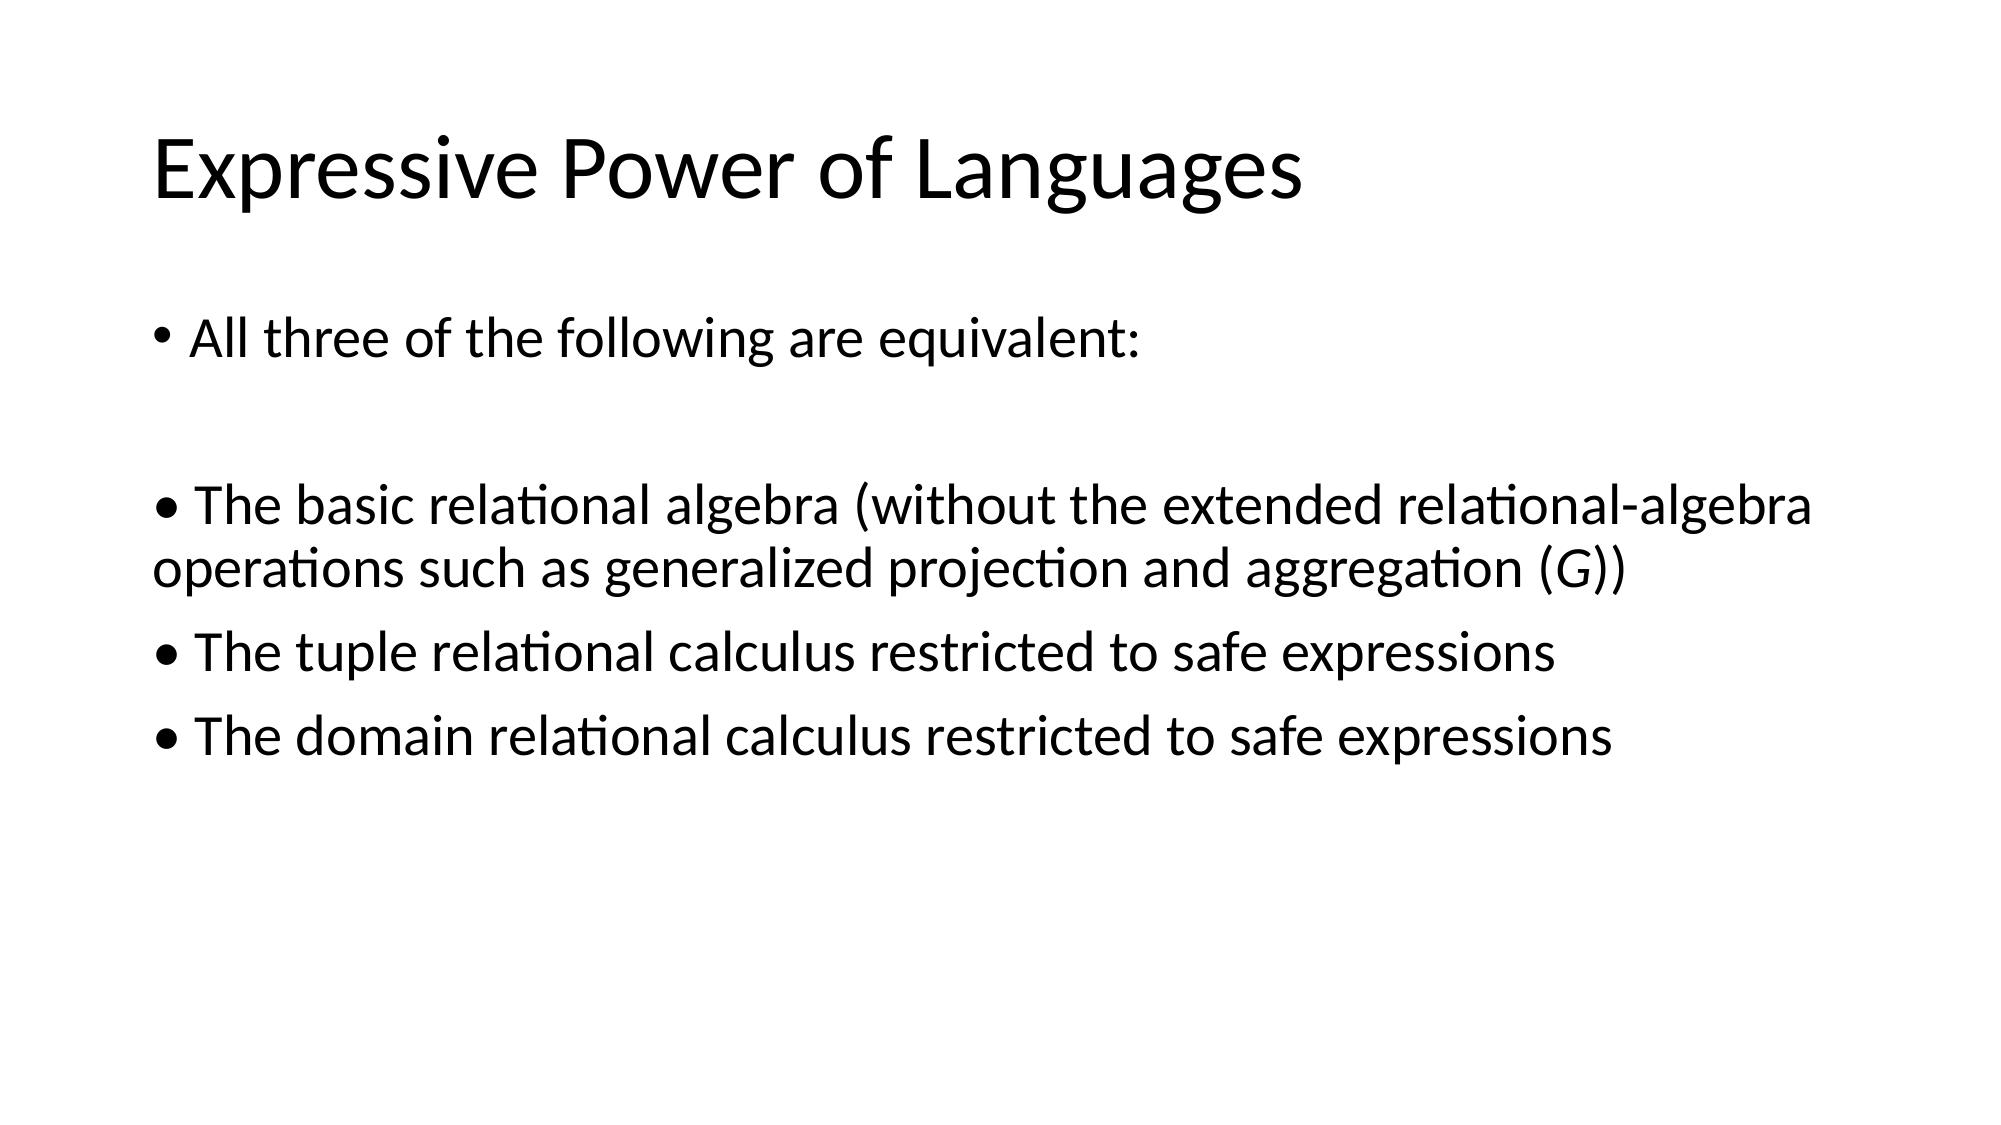

# Expressive Power of Languages
All three of the following are equivalent:

• The basic relational algebra (without the extended relational-algebra operations such as generalized projection and aggregation (G))
• The tuple relational calculus restricted to safe expressions
• The domain relational calculus restricted to safe expressions